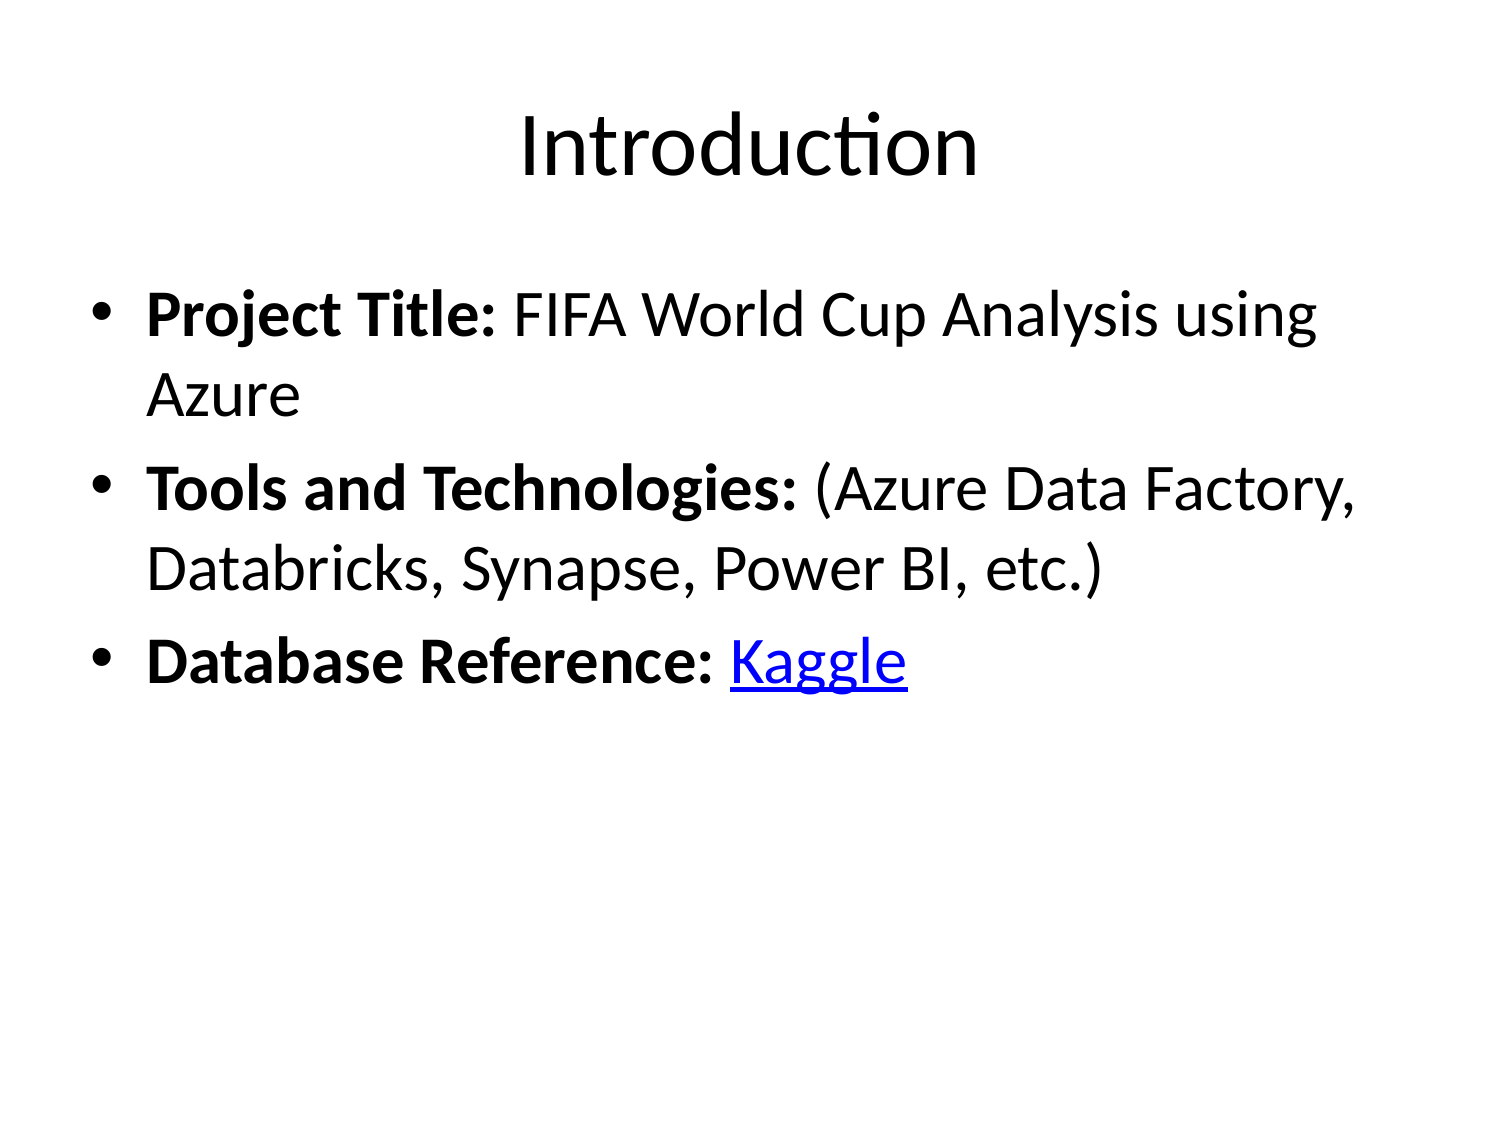

# Introduction
Project Title: FIFA World Cup Analysis using Azure
Tools and Technologies: (Azure Data Factory, Databricks, Synapse, Power BI, etc.)
Database Reference: Kaggle